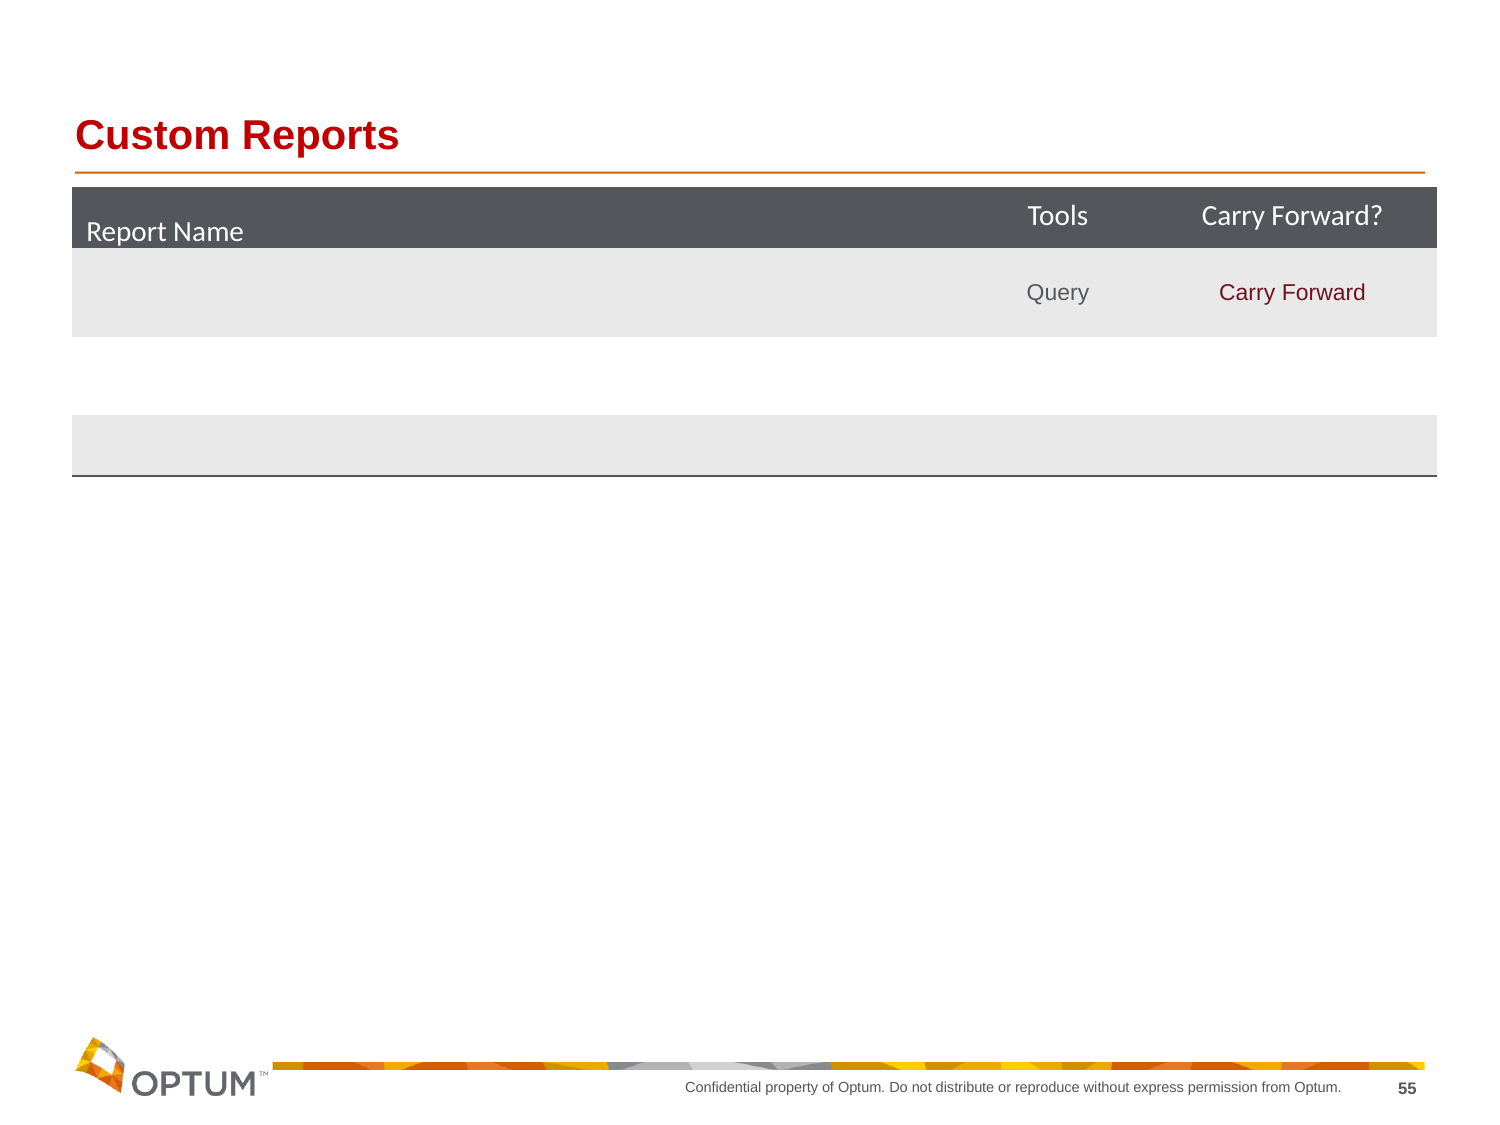

# Custom Reports
| Report Name | Tools | Carry Forward? |
| --- | --- | --- |
|  | Query | Carry Forward |
|  |  |  |
|  |  |  |